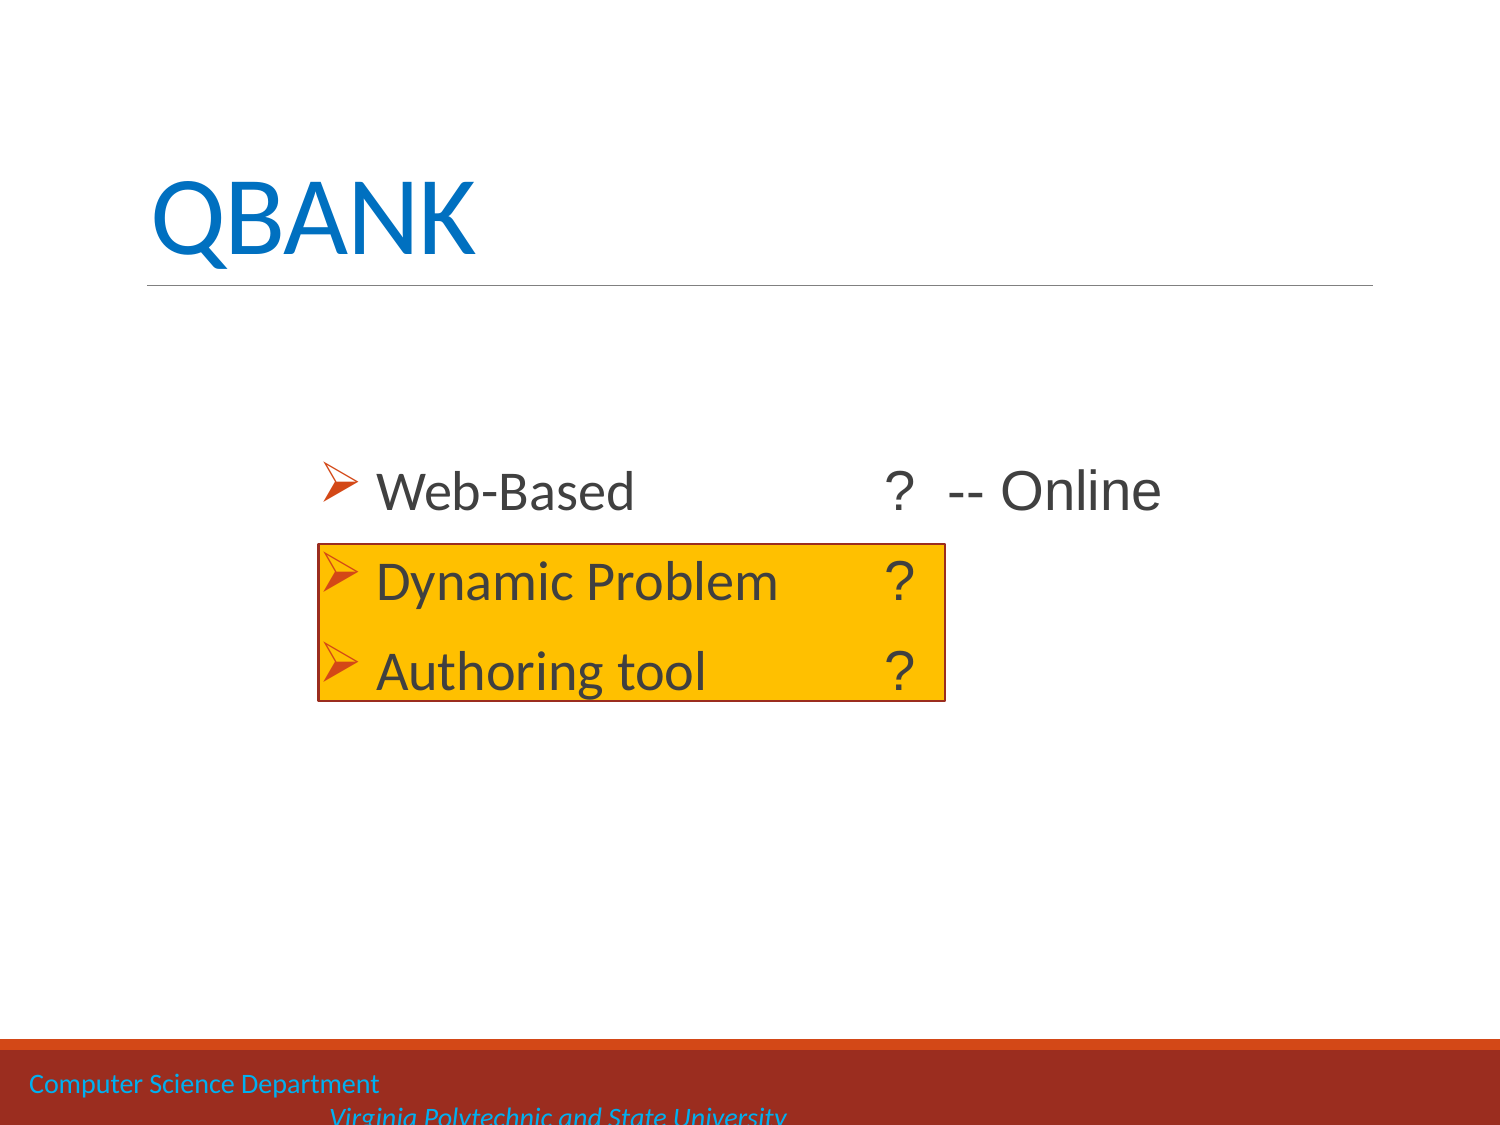

# QBANK
 Web-Based
 Dynamic Problem
 Authoring tool

?  -- Online
?
?

Computer Science Department 		   			    				Virginia Polytechnic and State University